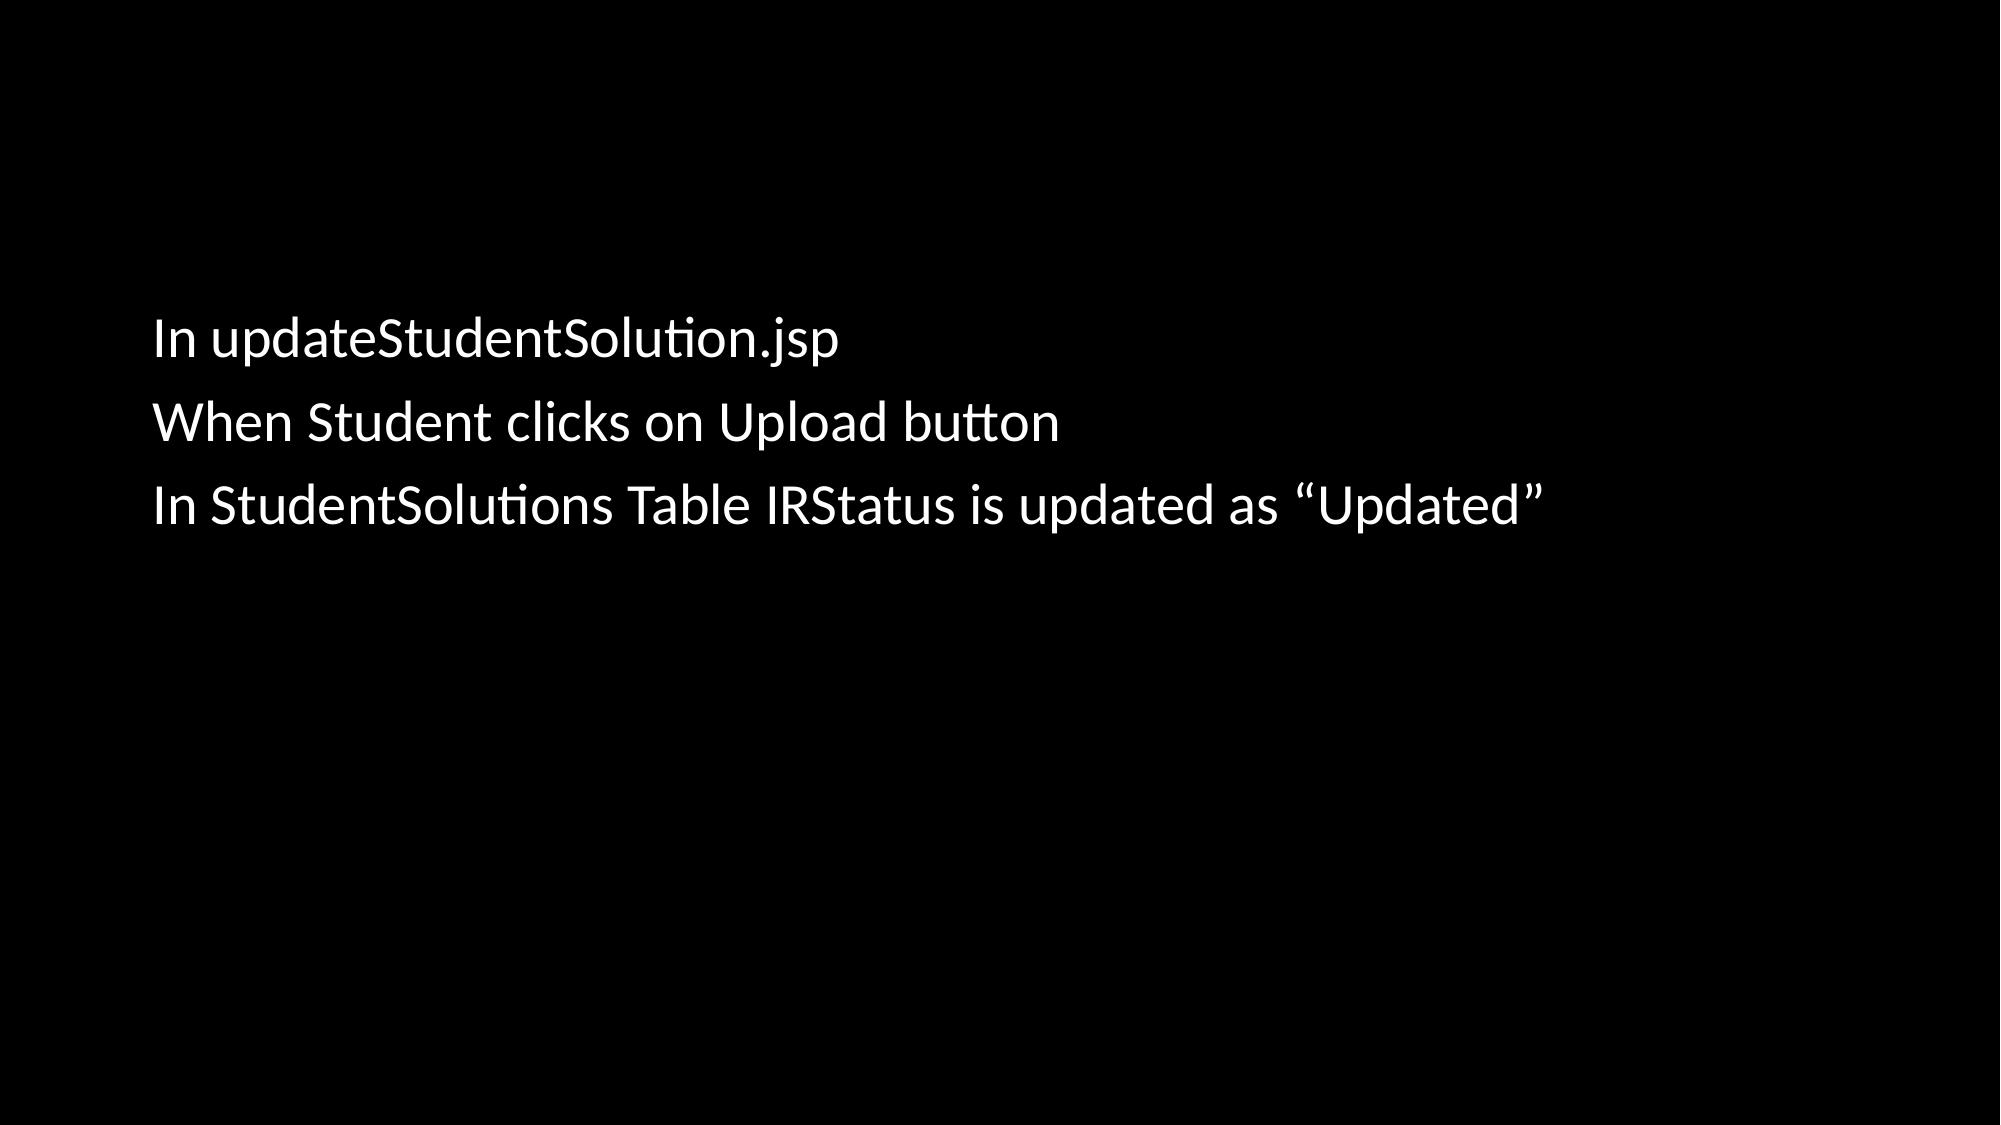

In updateStudentSolution.jsp
When Student clicks on Upload button
In StudentSolutions Table IRStatus is updated as “Updated”